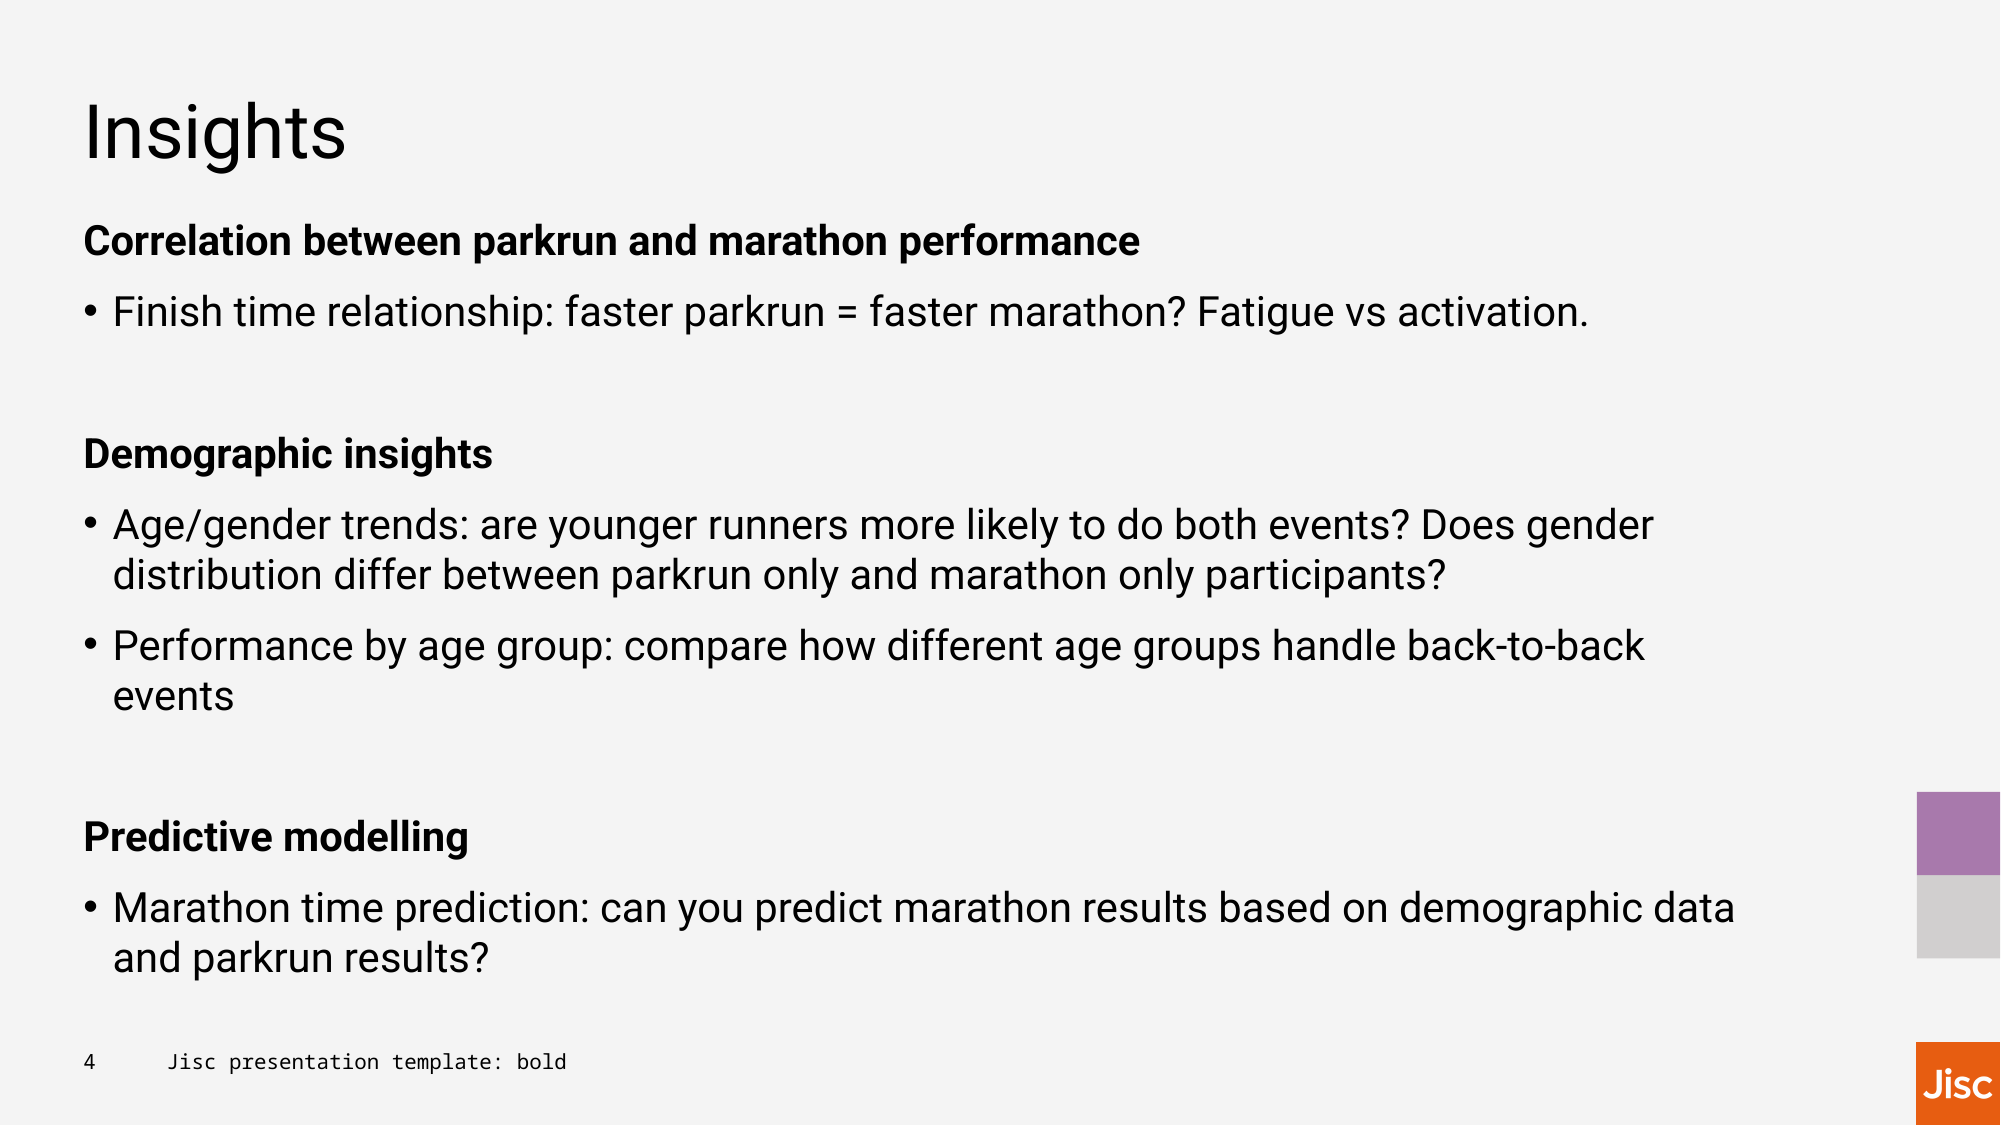

# Insights
Correlation between parkrun and marathon performance
Finish time relationship: faster parkrun = faster marathon? Fatigue vs activation.

Demographic insights
Age/gender trends: are younger runners more likely to do both events? Does gender distribution differ between parkrun only and marathon only participants?
Performance by age group: compare how different age groups handle back-to-back events

Predictive modelling
Marathon time prediction: can you predict marathon results based on demographic data and parkrun results?
4
Jisc presentation template: bold